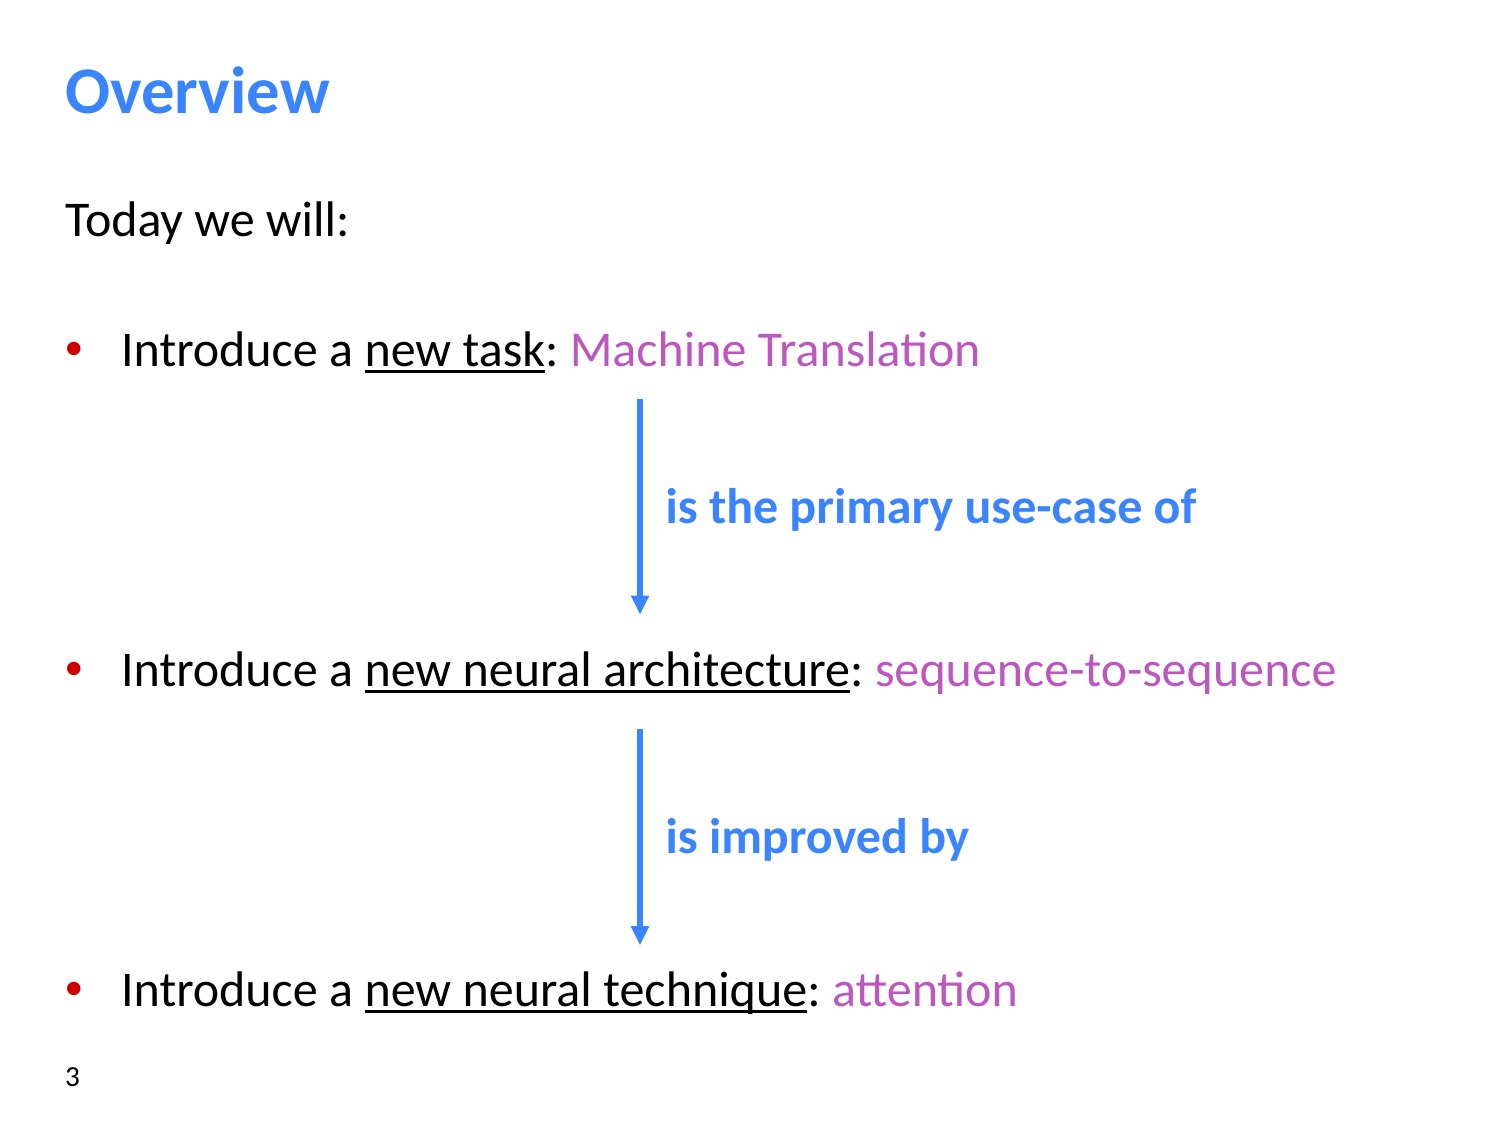

# Overview
Today we will:
Introduce a new task: Machine Translation

Introduce a new neural architecture: sequence-to-sequence

Introduce a new neural technique: attention
is the primary use-case of
is improved by
3